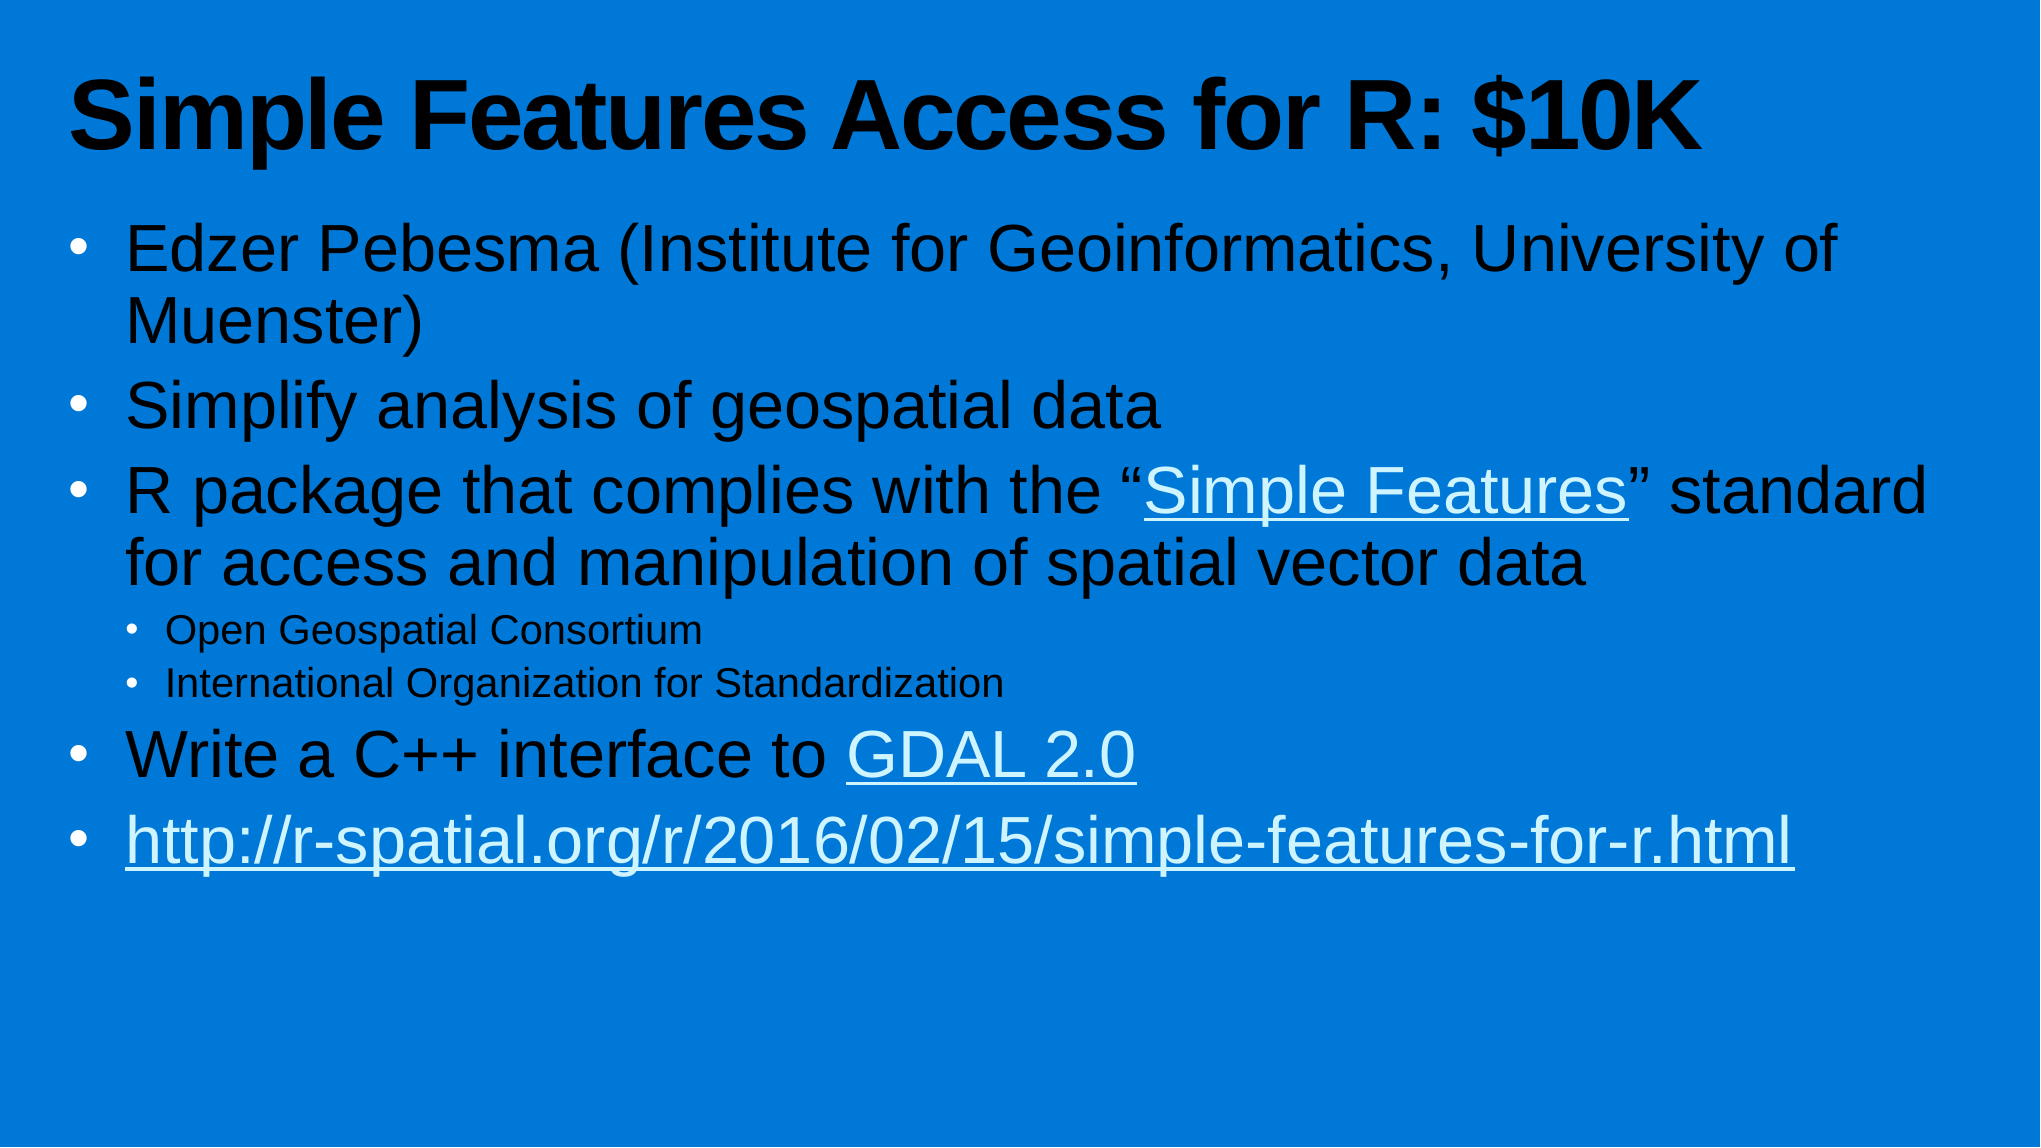

# Simple Features Access for R: $10K
Edzer Pebesma (Institute for Geoinformatics, University of Muenster)
Simplify analysis of geospatial data
R package that complies with the “Simple Features” standard for access and manipulation of spatial vector data
Open Geospatial Consortium
International Organization for Standardization
Write a C++ interface to GDAL 2.0
http://r-spatial.org/r/2016/02/15/simple-features-for-r.html